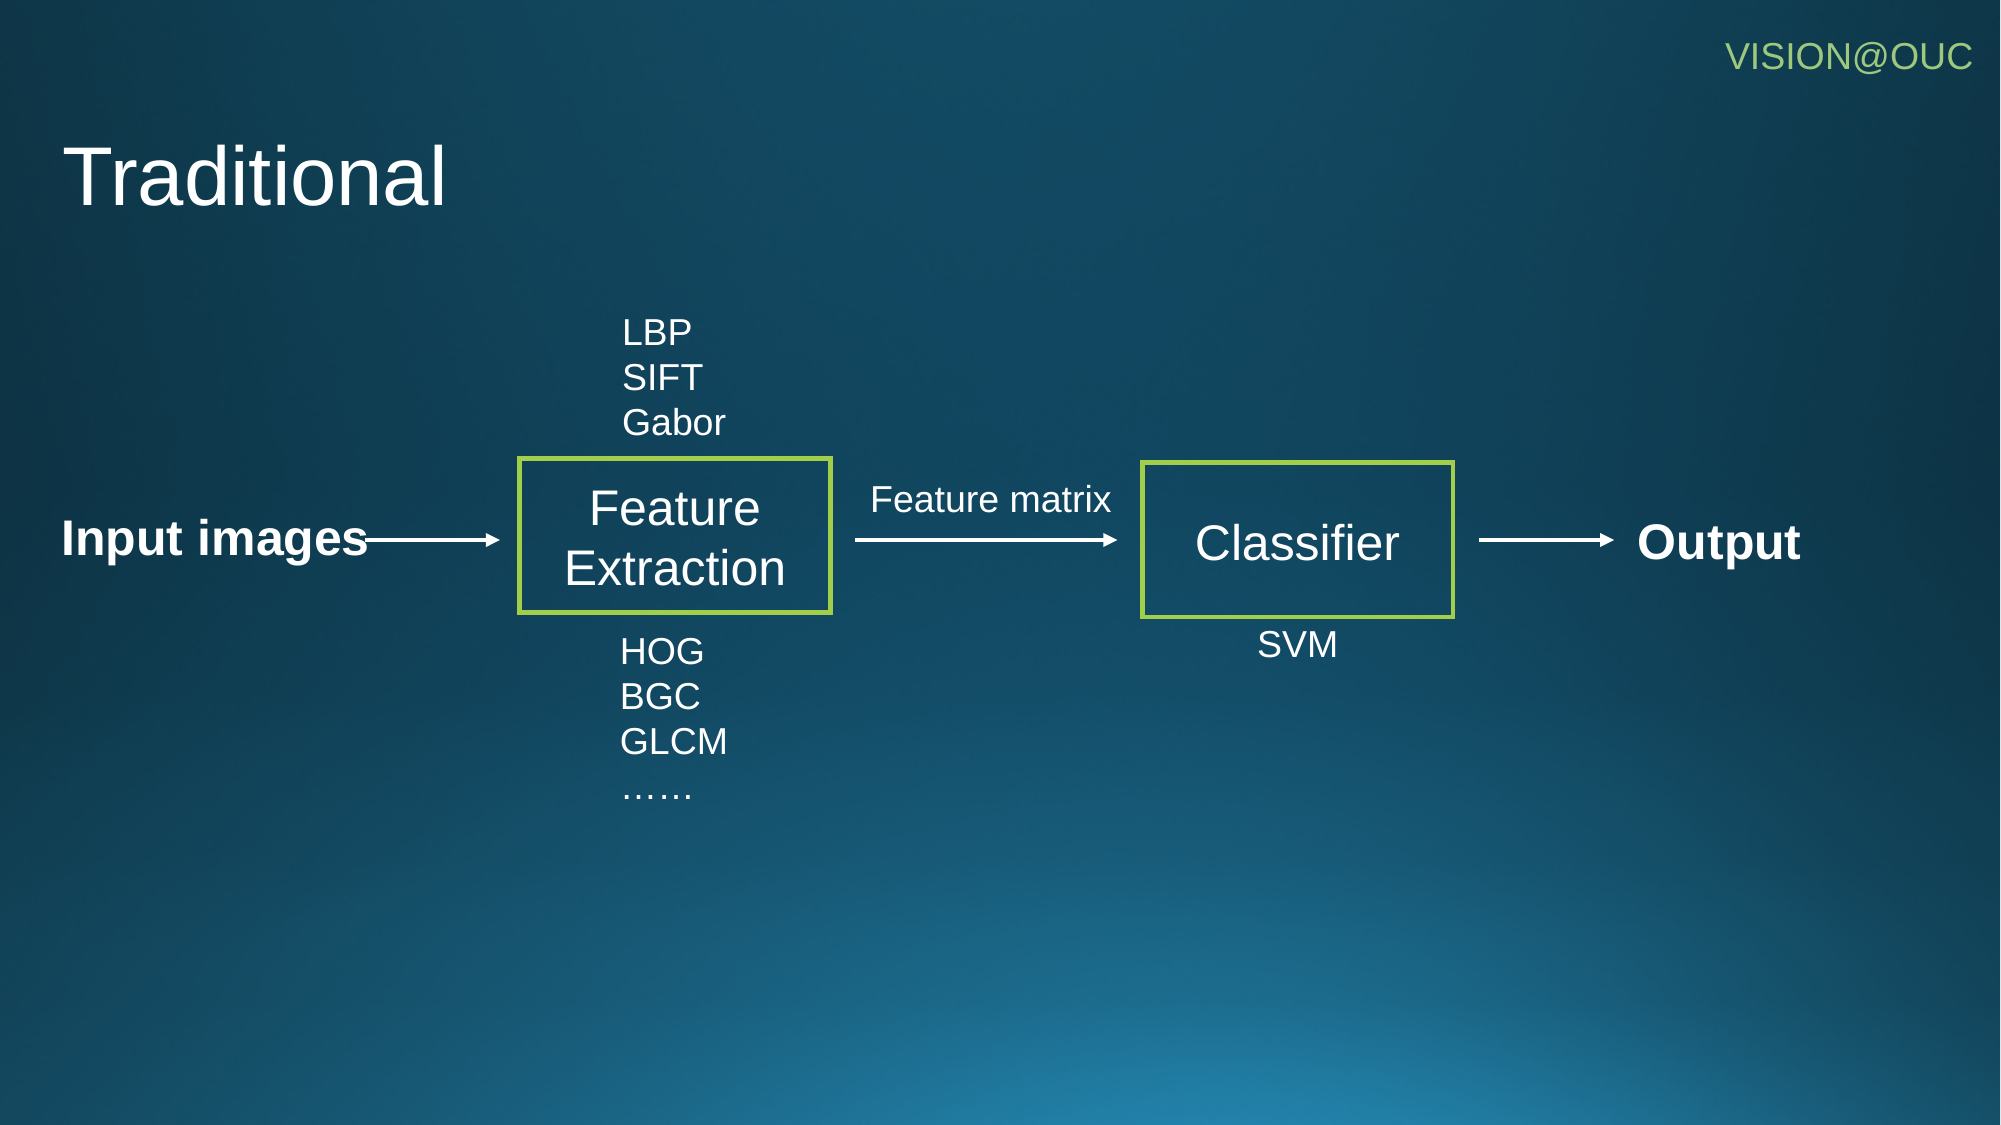

VISION@OUC
Traditional
LBP
SIFT
Gabor
Feature Extraction
Classifier
Feature matrix
Input images
Output
SVM
HOG
BGC
GLCM
……